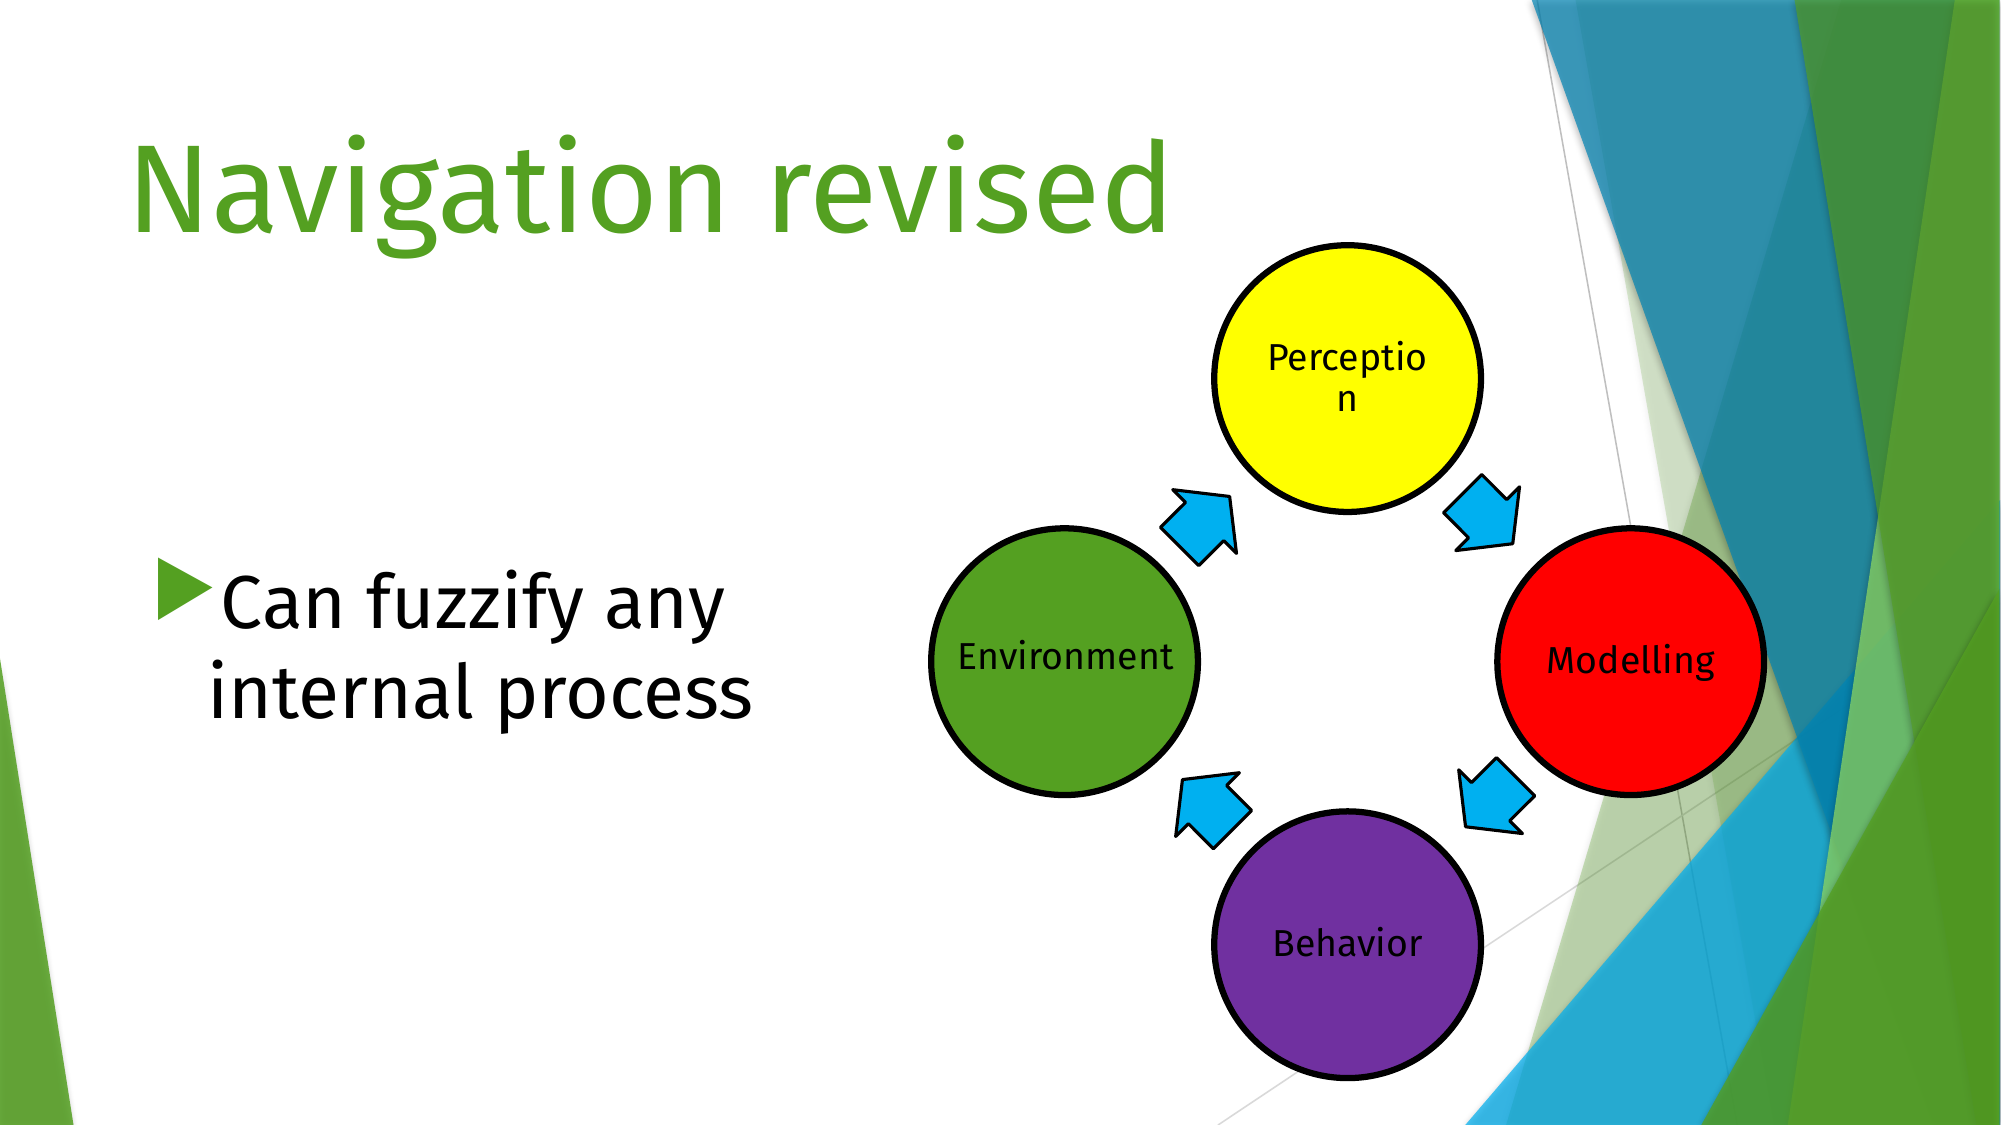

# Navigation revised
Perception

Modelling

Behavior

Can fuzzify any internal process

Environment